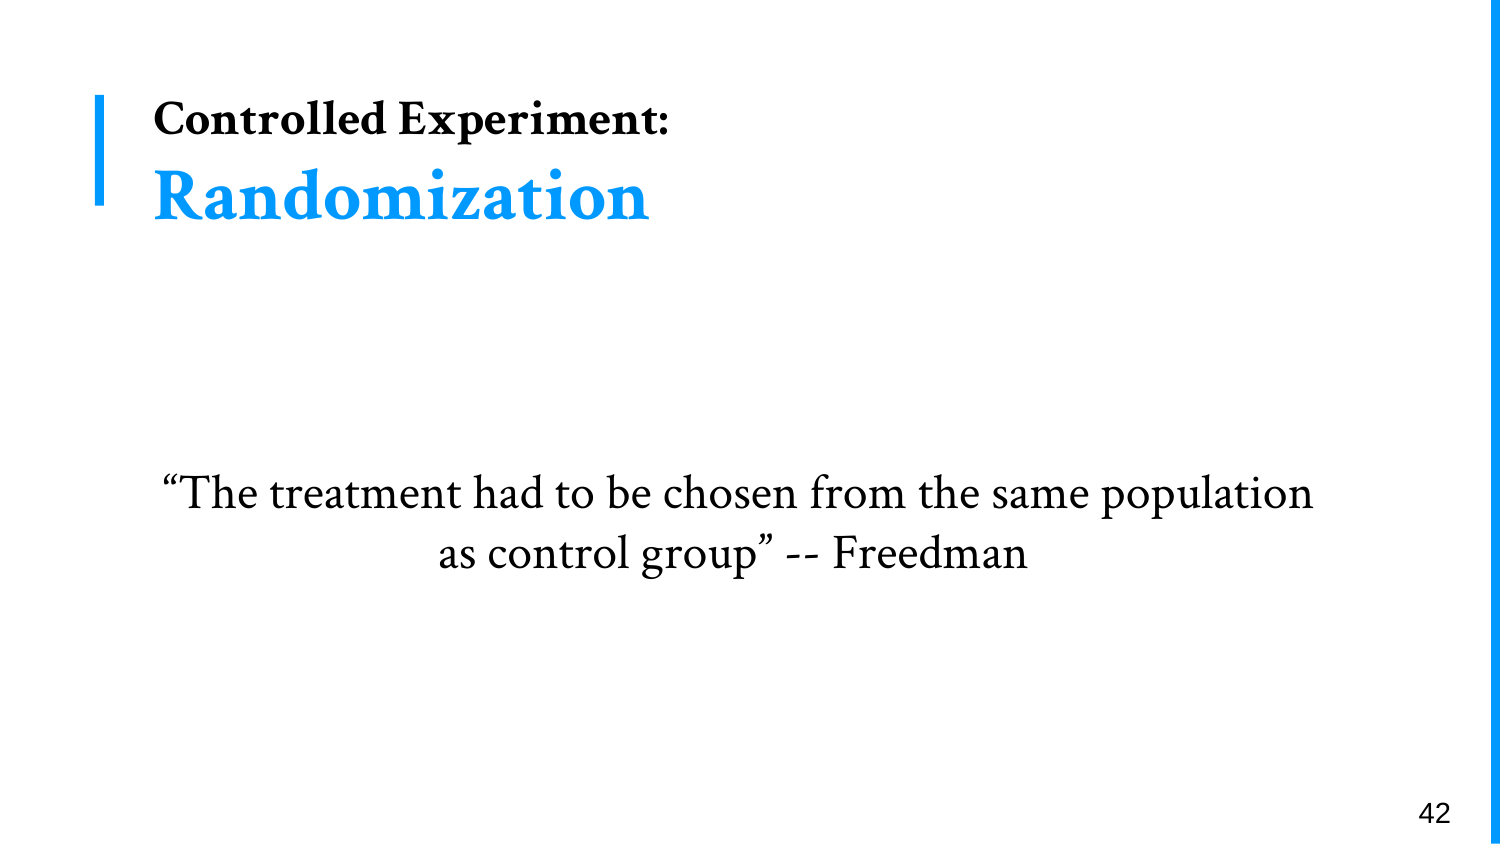

# Controlled Experiment:
Randomization

“The treatment had to be chosen from the same population as control group” -- Freedman
42